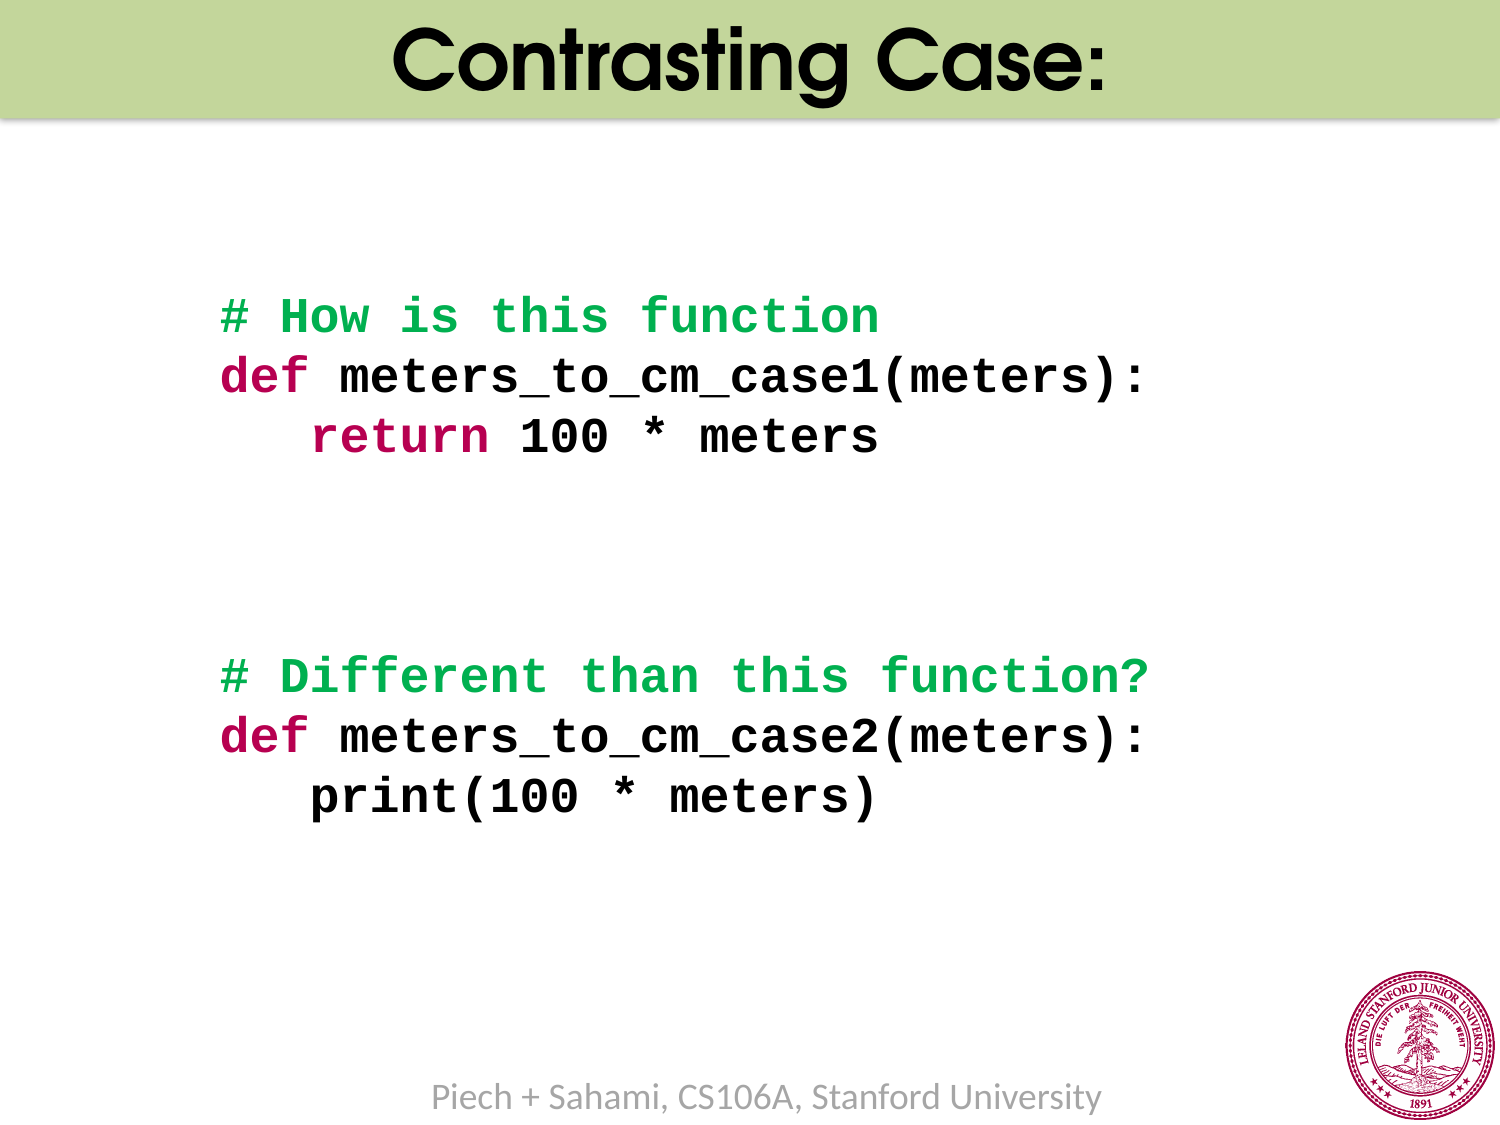

Contrasting Case:
# How is this function
def meters_to_cm_case1(meters):
   return 100 * meters

# Different than this function?
def meters_to_cm_case2(meters):
   print(100 * meters)